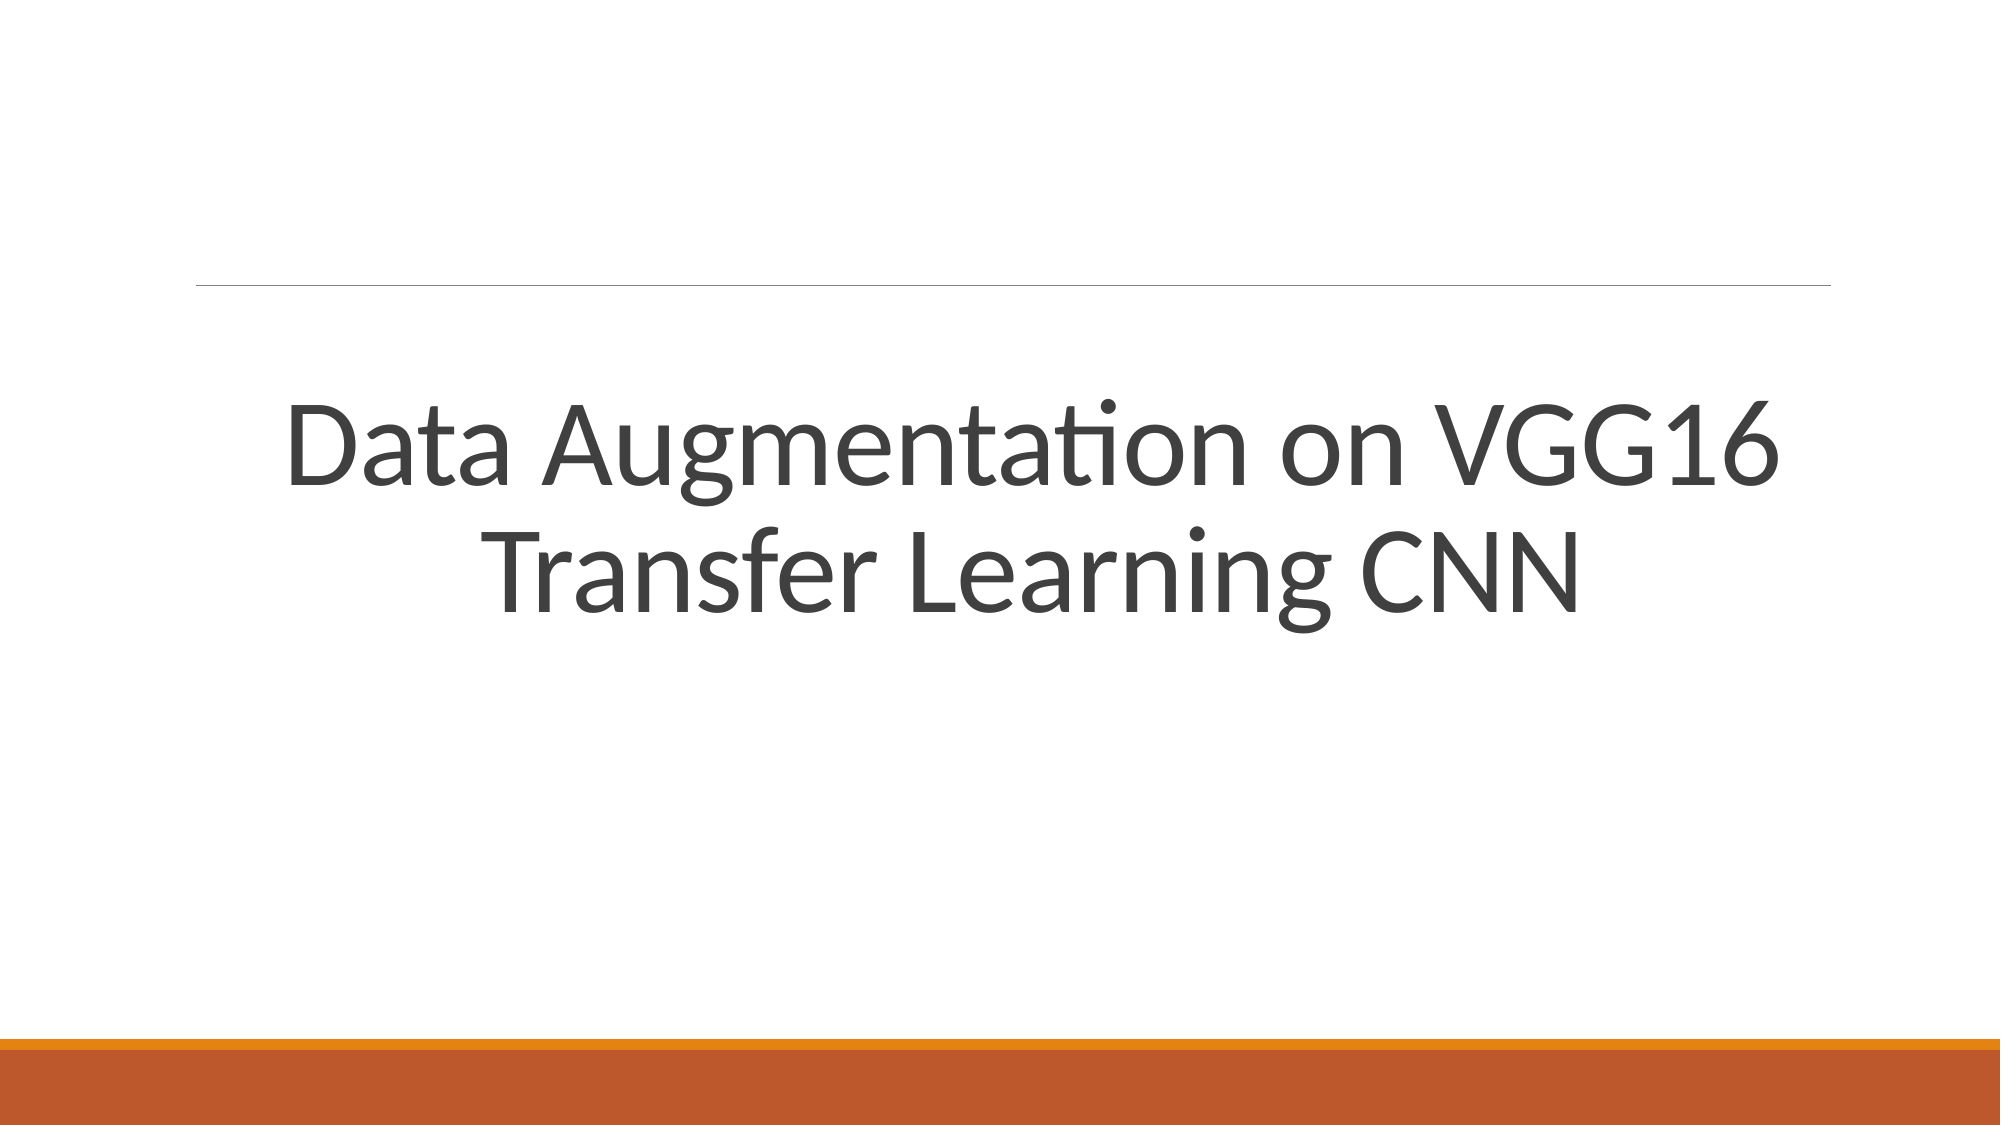

# Data Augmentation on VGG16 Transfer Learning CNN